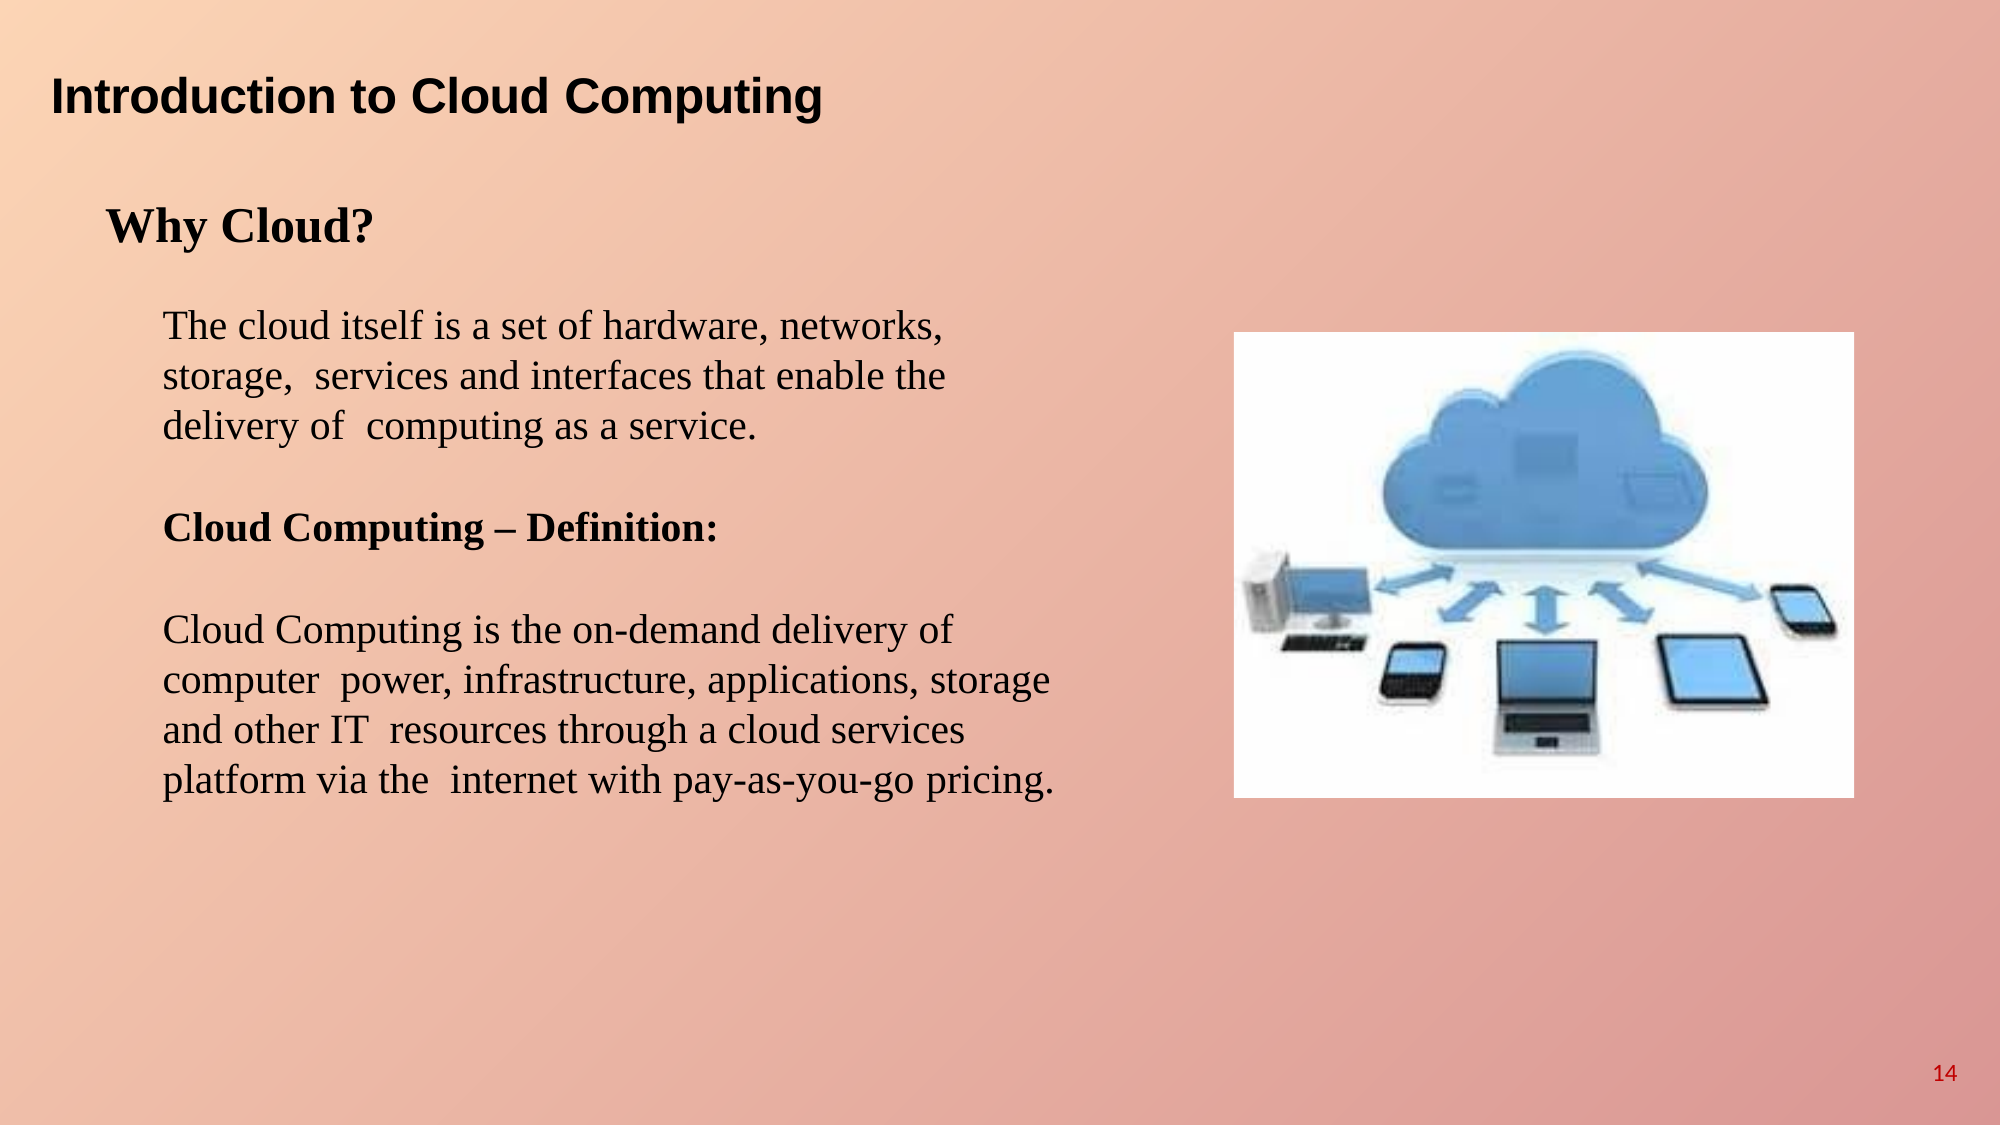

# Introduction to Cloud Computing
Why Cloud?
The cloud itself is a set of hardware, networks, storage,  services and interfaces that enable the delivery of  computing as a service.

Cloud Computing – Definition:

Cloud Computing is the on-demand delivery of computer  power, infrastructure, applications, storage and other IT  resources through a cloud services platform via the  internet with pay-as-you-go pricing.

14